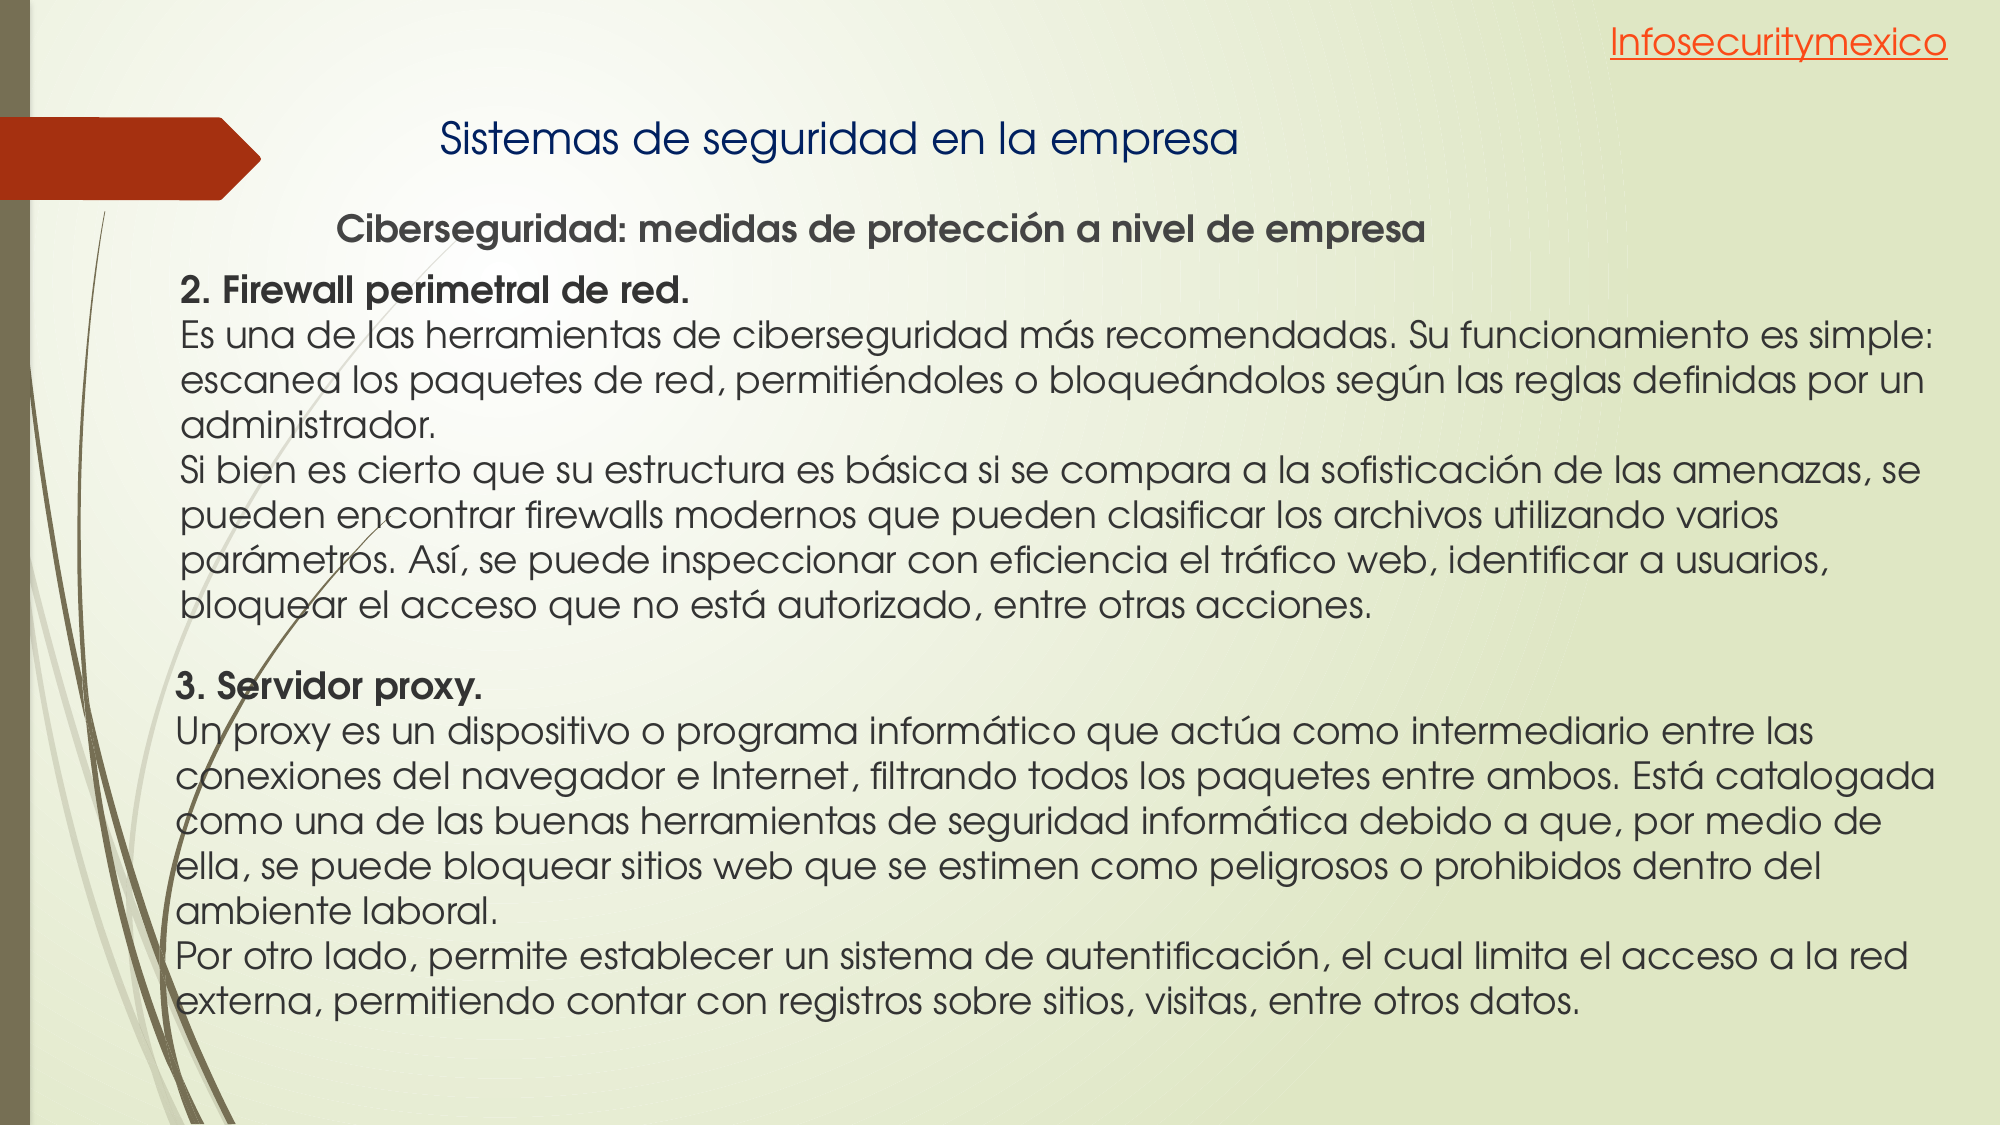

Infosecuritymexico
Sistemas de seguridad en la empresa
Ciberseguridad: medidas de protección a nivel de empresa
2. Firewall perimetral de red.
Es una de las herramientas de ciberseguridad más recomendadas. Su funcionamiento es simple: escanea los paquetes de red, permitiéndoles o bloqueándolos según las reglas definidas por un administrador.
Si bien es cierto que su estructura es básica si se compara a la sofisticación de las amenazas, se pueden encontrar firewalls modernos que pueden clasificar los archivos utilizando varios parámetros. Así, se puede inspeccionar con eficiencia el tráfico web, identificar a usuarios, bloquear el acceso que no está autorizado, entre otras acciones.
3. Servidor proxy.
Un proxy es un dispositivo o programa informático que actúa como intermediario entre las conexiones del navegador e Internet, filtrando todos los paquetes entre ambos. Está catalogada como una de las buenas herramientas de seguridad informática debido a que, por medio de ella, se puede bloquear sitios web que se estimen como peligrosos o prohibidos dentro del ambiente laboral.
Por otro lado, permite establecer un sistema de autentificación, el cual limita el acceso a la red externa, permitiendo contar con registros sobre sitios, visitas, entre otros datos.